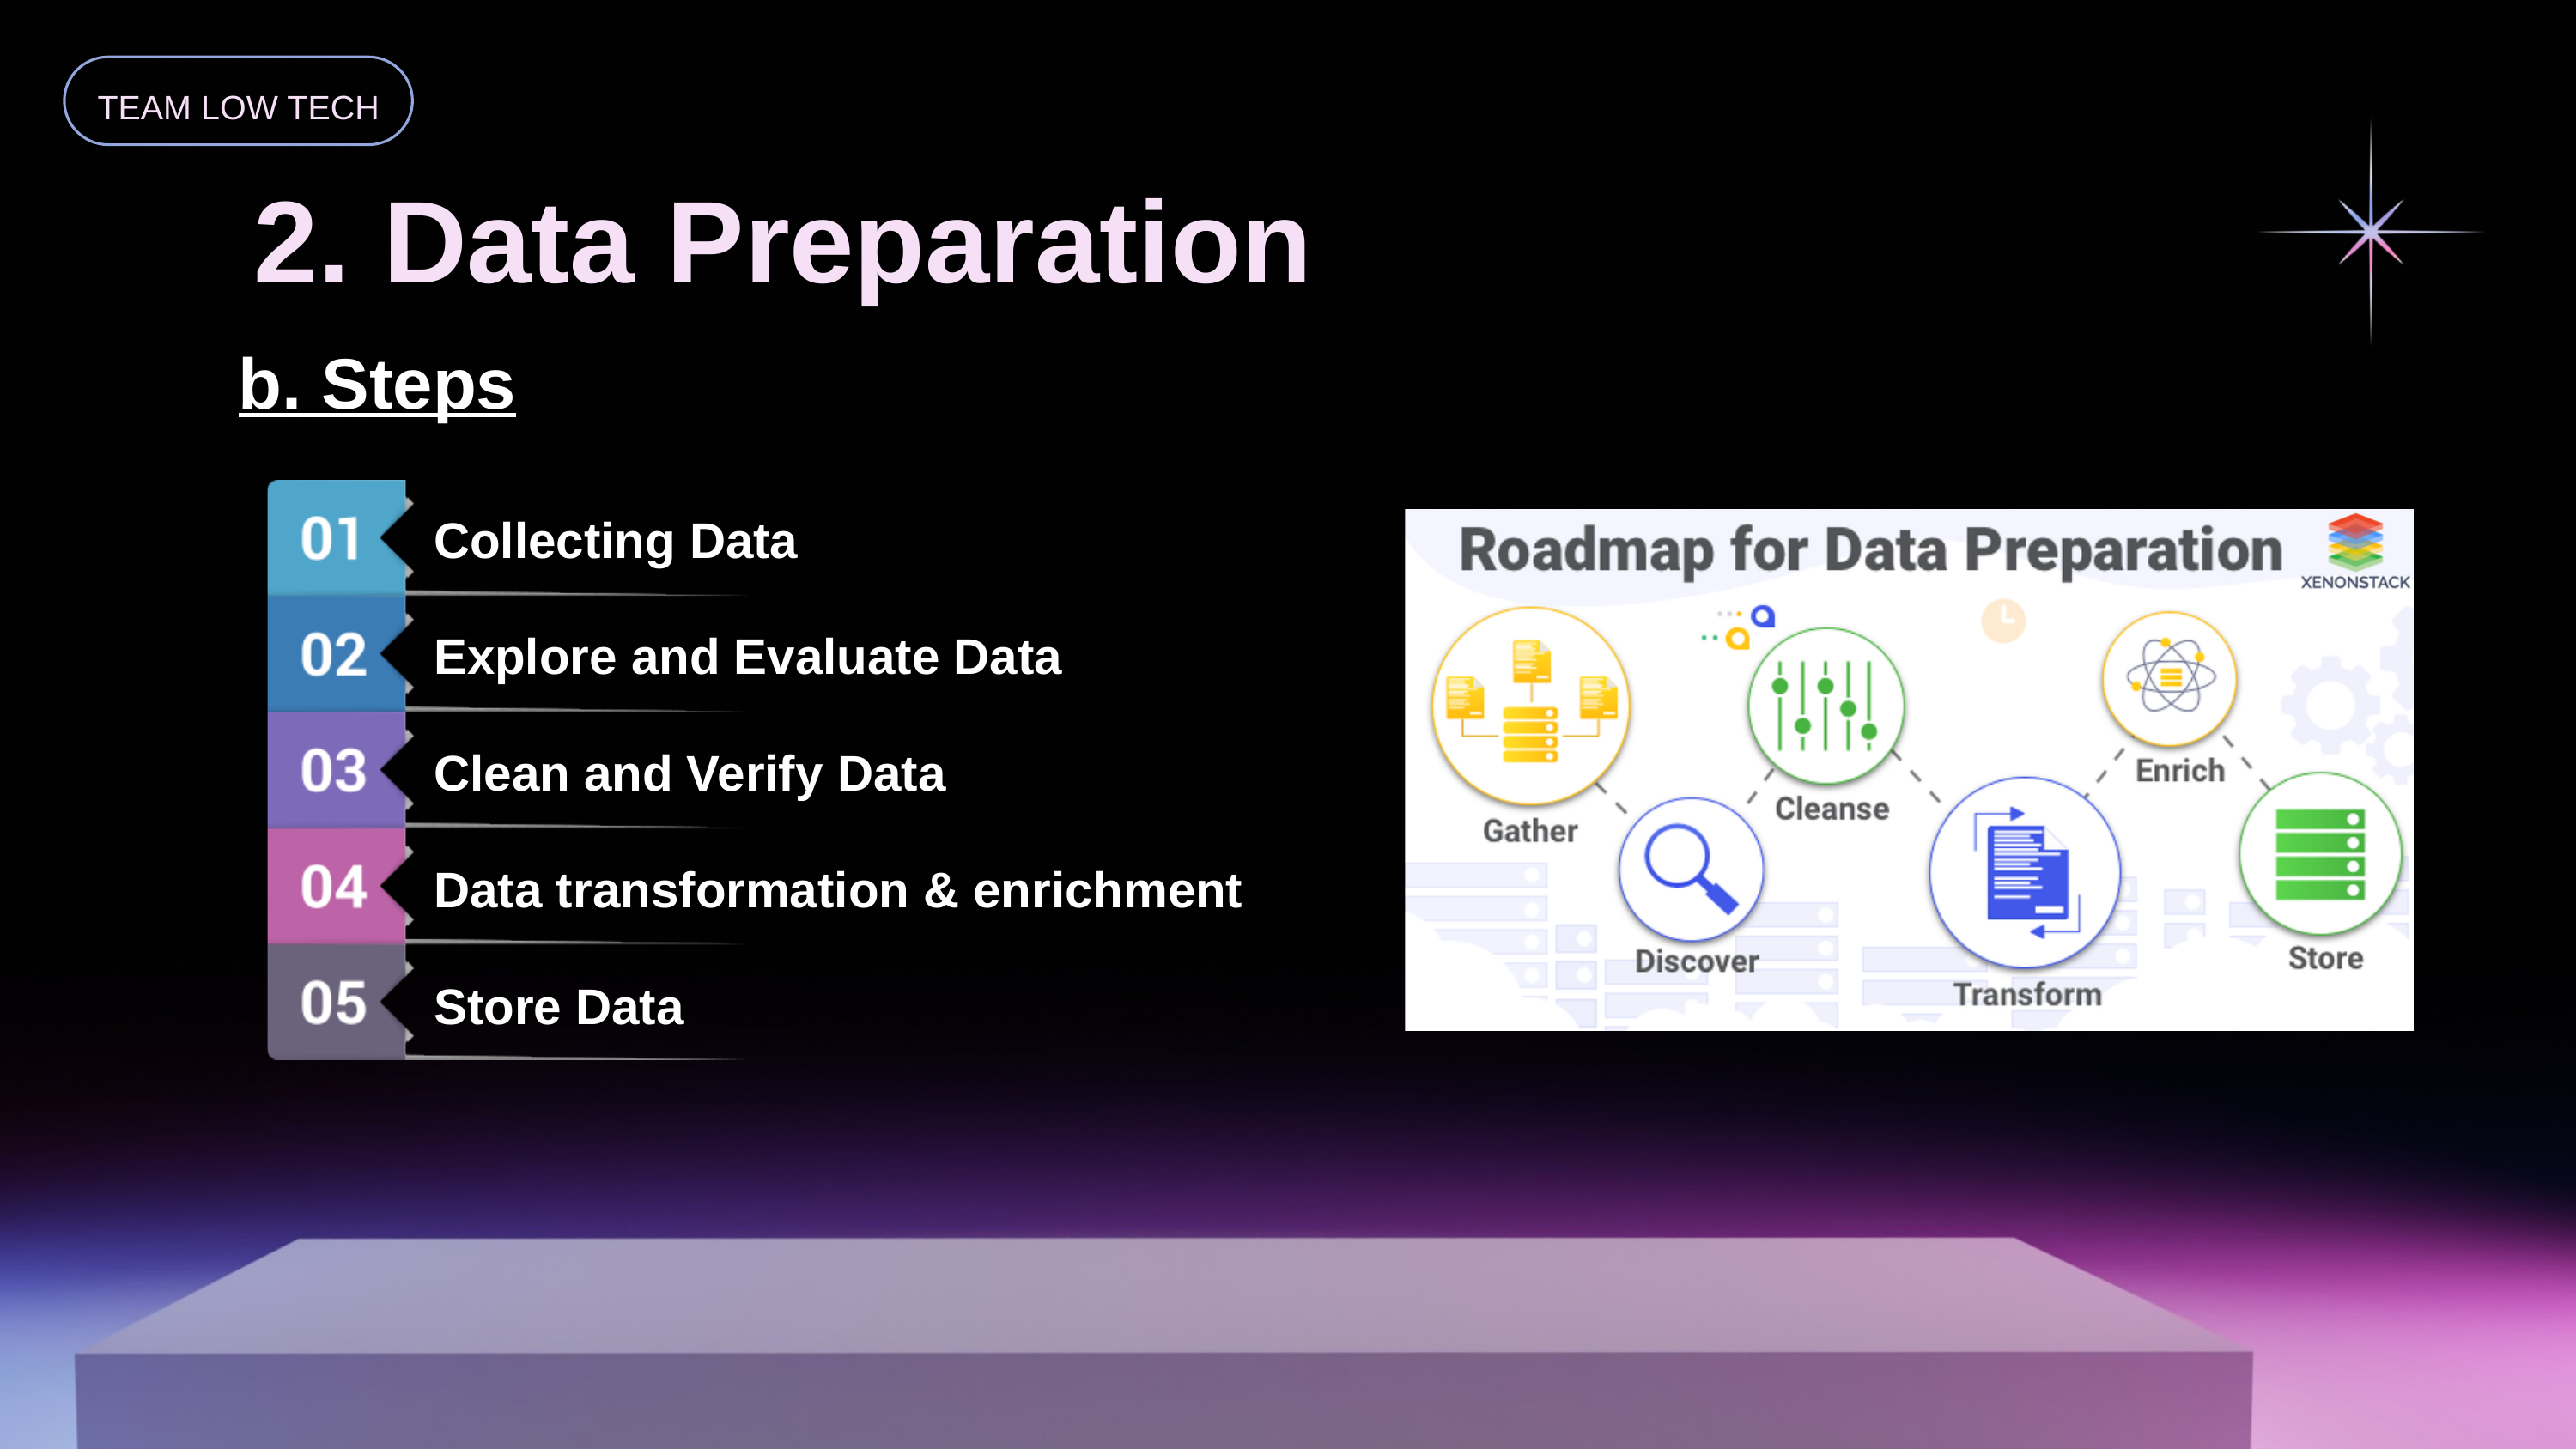

TEAM LOW TECH

2. Data Preparation
b. Steps

Collecting Data
Explore and Evaluate Data
Clean and Verify Data
Data transformation & enrichment
Store Data